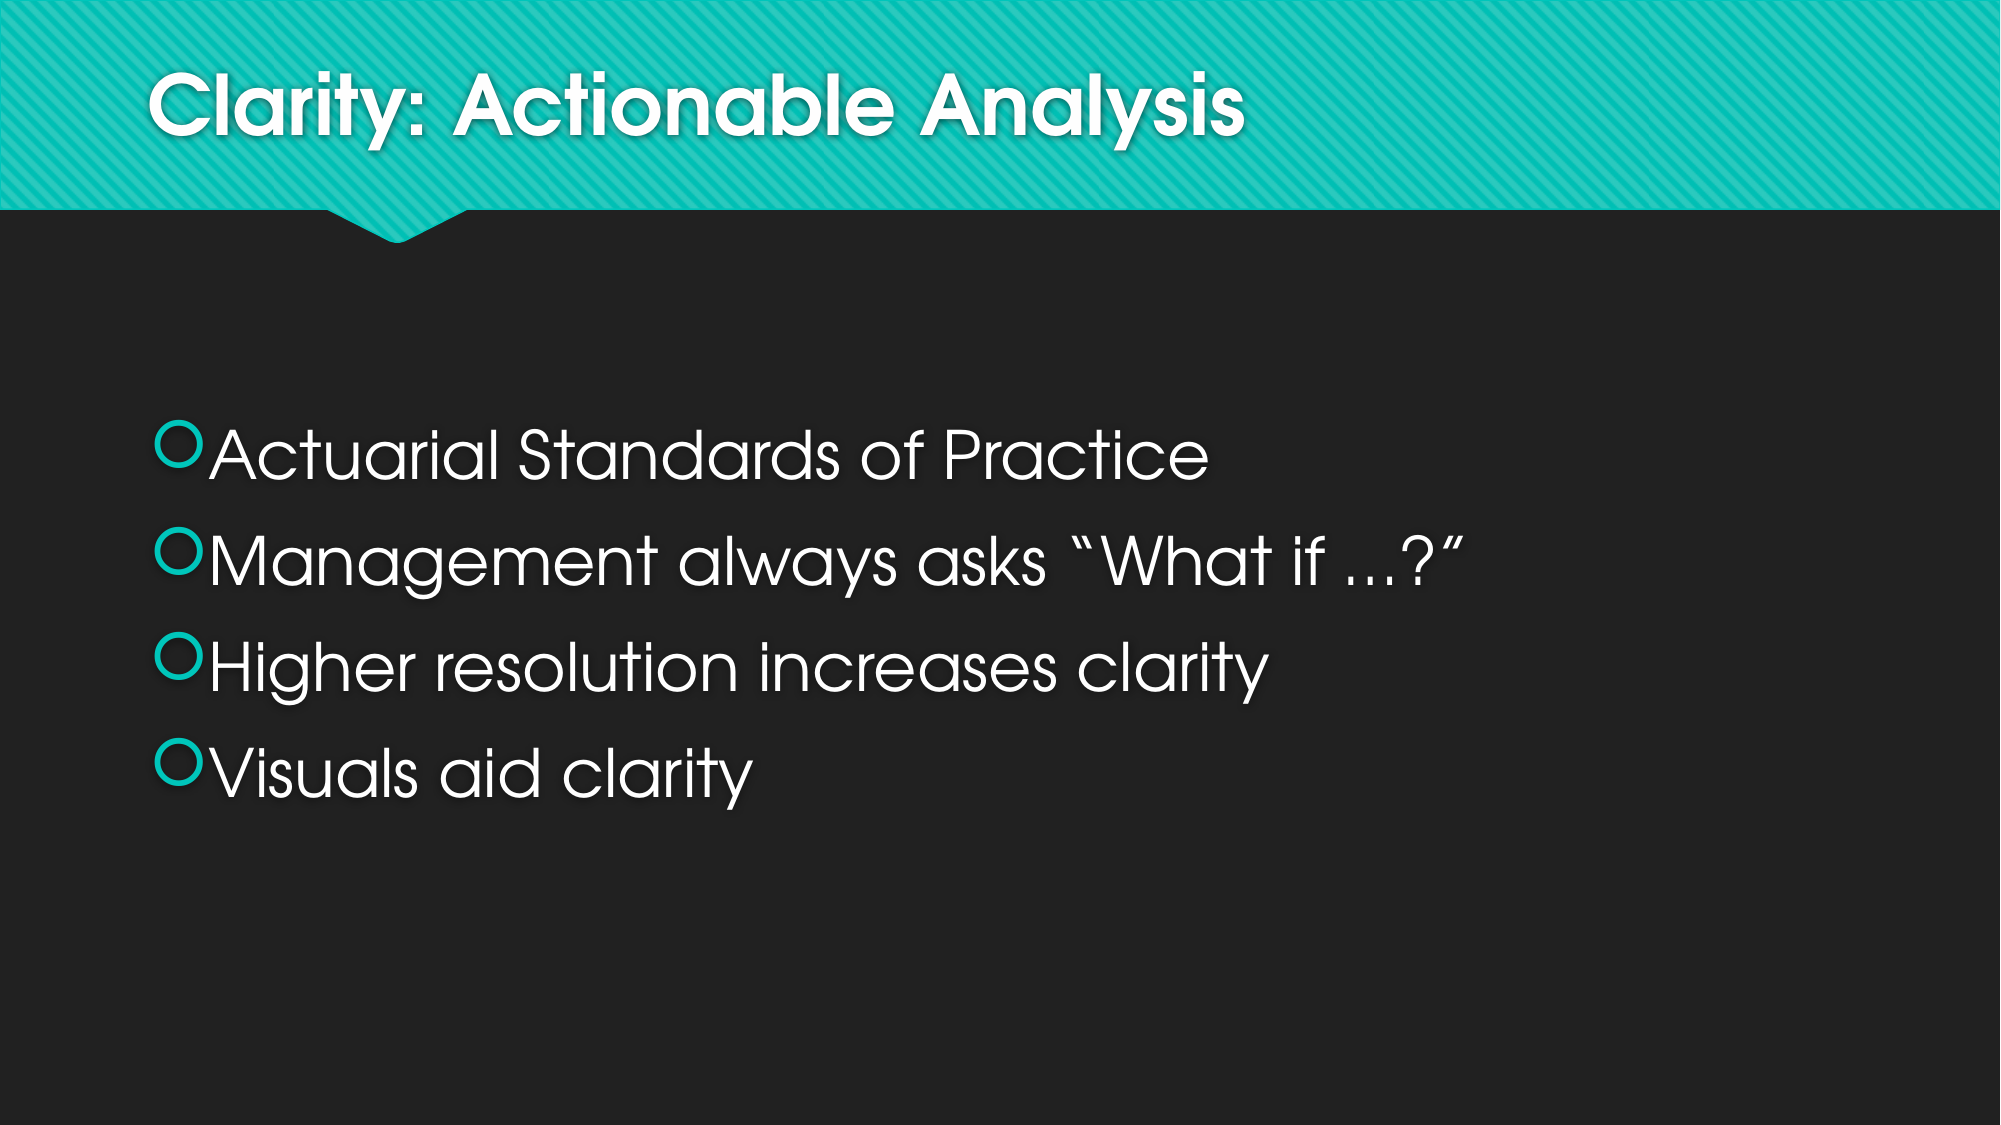

# Clarity: Actionable Analysis
Actuarial Standards of Practice
Management always asks “What if …?”
Higher resolution increases clarity
Visuals aid clarity